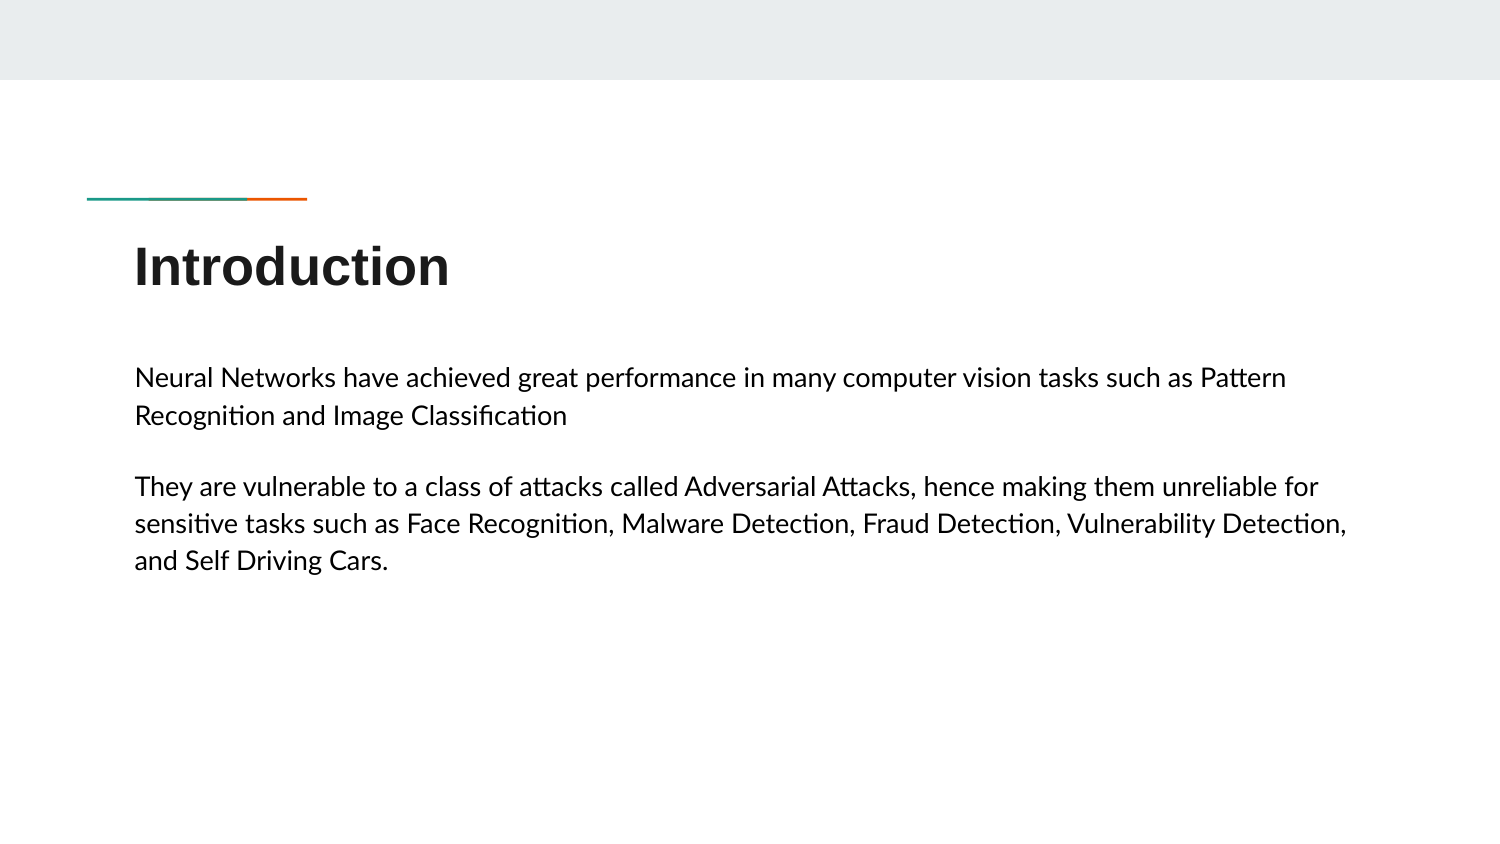

# Introduction

Neural Networks have achieved great performance in many computer vision tasks such as Pattern Recognition and Image Classification
They are vulnerable to a class of attacks called Adversarial Attacks, hence making them unreliable for sensitive tasks such as Face Recognition, Malware Detection, Fraud Detection, Vulnerability Detection,  and Self Driving Cars.